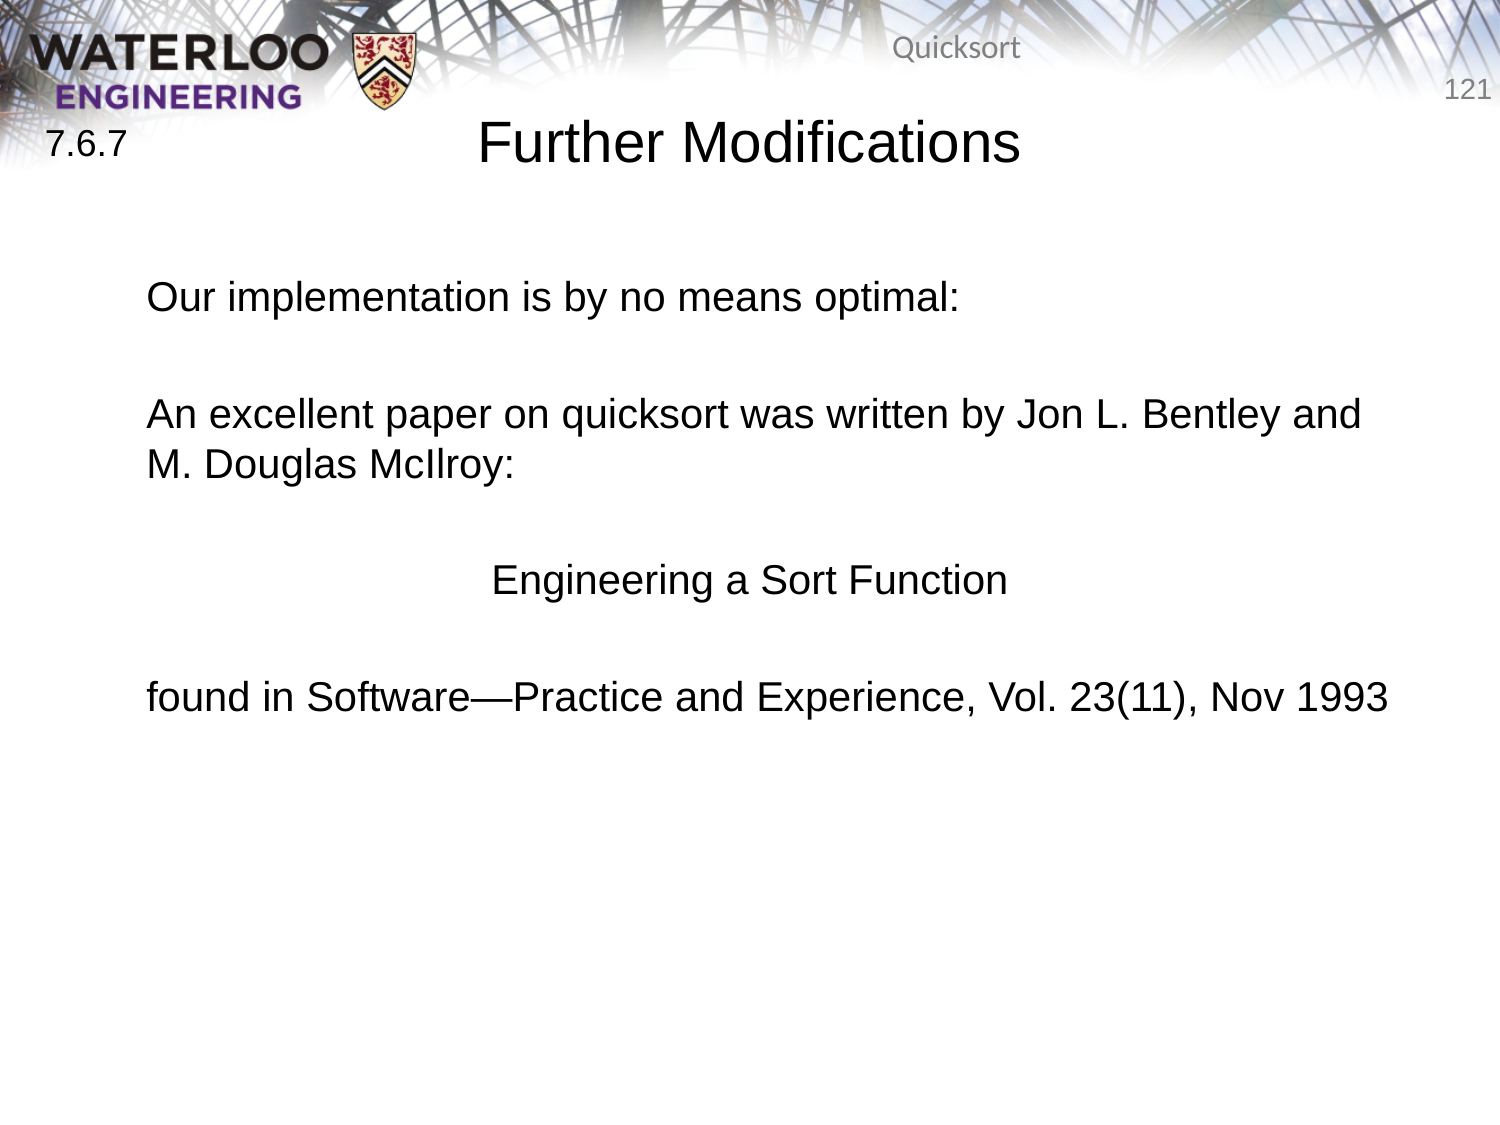

# Further Modifications
7.6.7
	Our implementation is by no means optimal:

	An excellent paper on quicksort was written by Jon L. Bentley and M. Douglas McIlroy:

Engineering a Sort Function

	found in Software—Practice and Experience, Vol. 23(11), Nov 1993